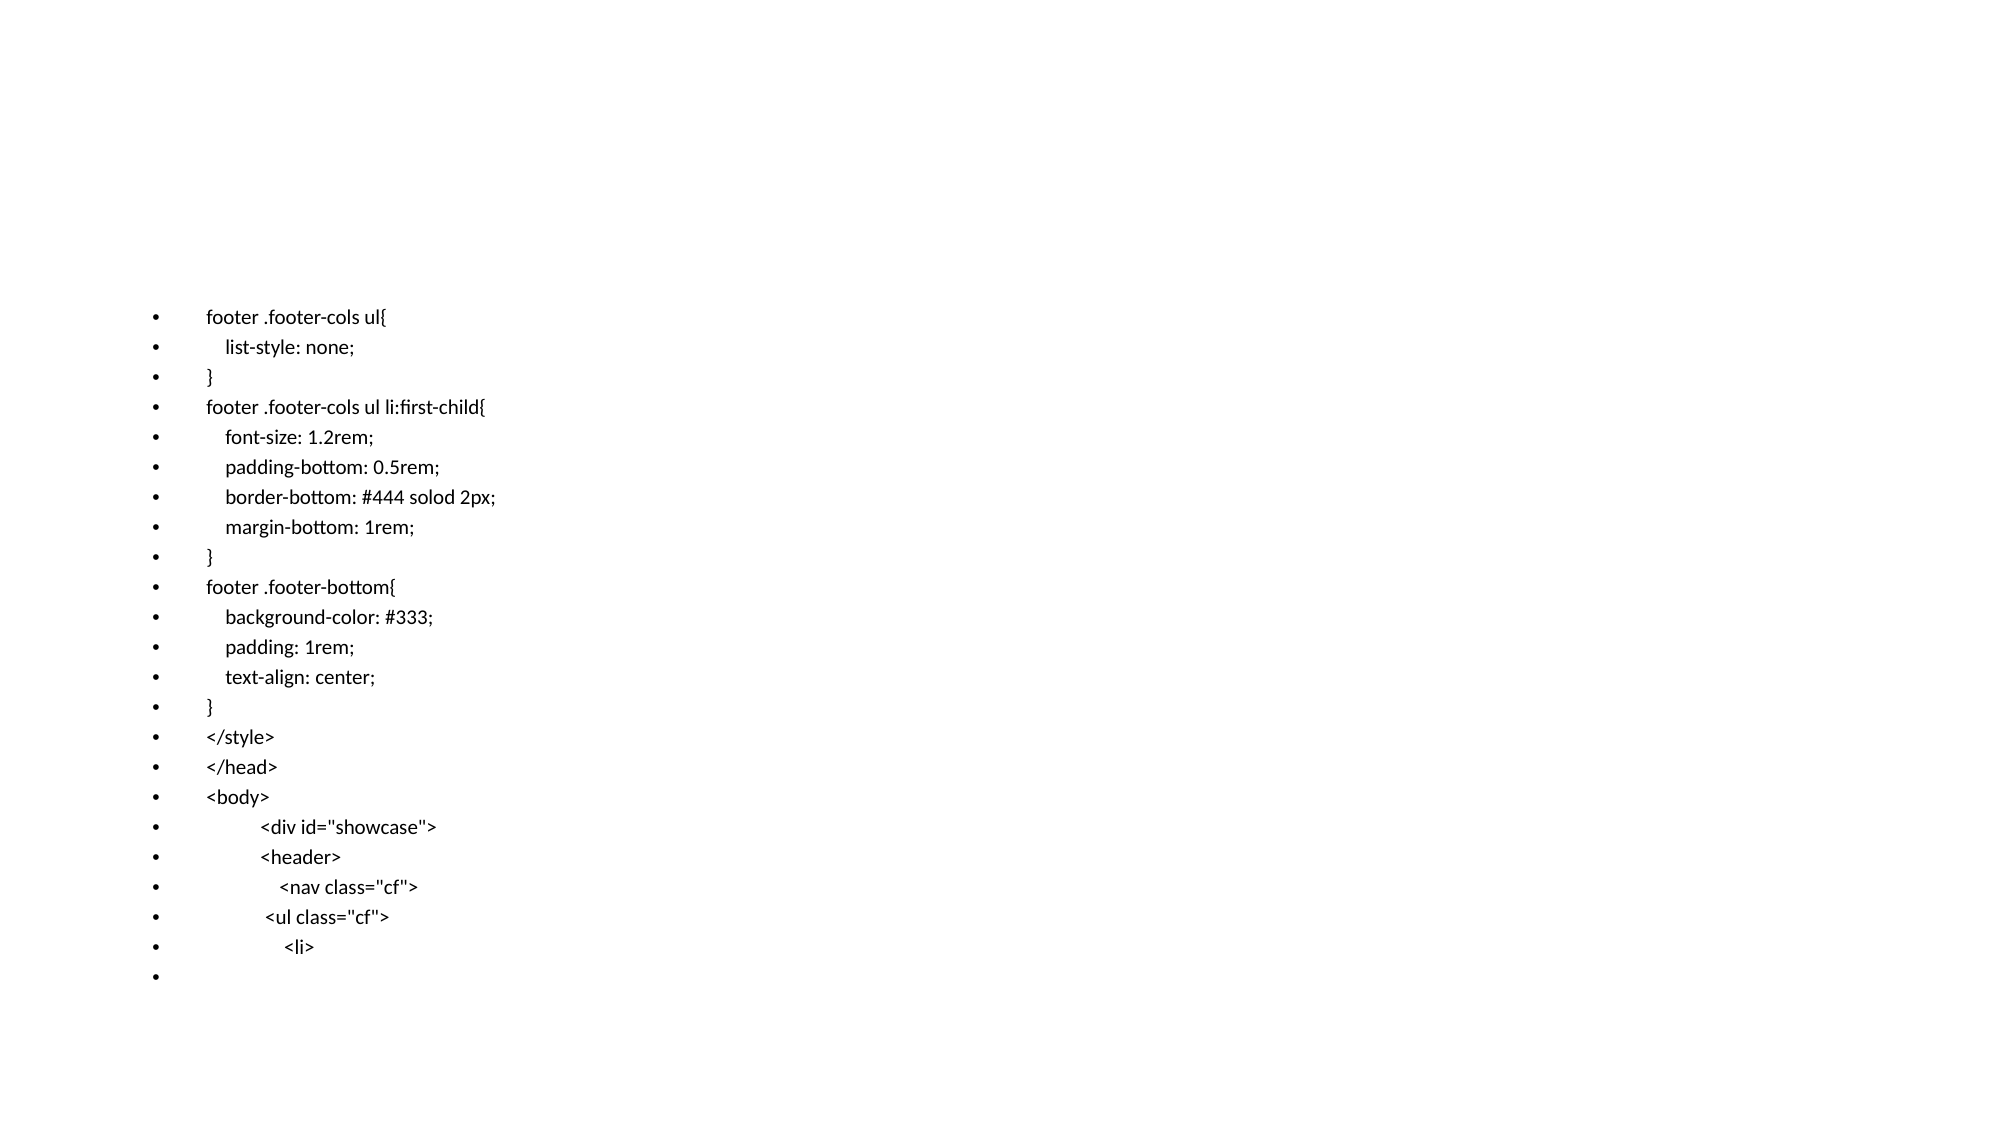

#
footer .footer-cols ul{
    list-style: none;
}
footer .footer-cols ul li:first-child{
    font-size: 1.2rem;
    padding-bottom: 0.5rem;
    border-bottom: #444 solod 2px;
    margin-bottom: 1rem;
}
footer .footer-bottom{
    background-color: #333;
    padding: 1rem;
    text-align: center;
}
</style>
</head>
<body>
	<div id="showcase">
		<header>
		    <nav class="cf">
			 <ul class="cf">
			     <li>